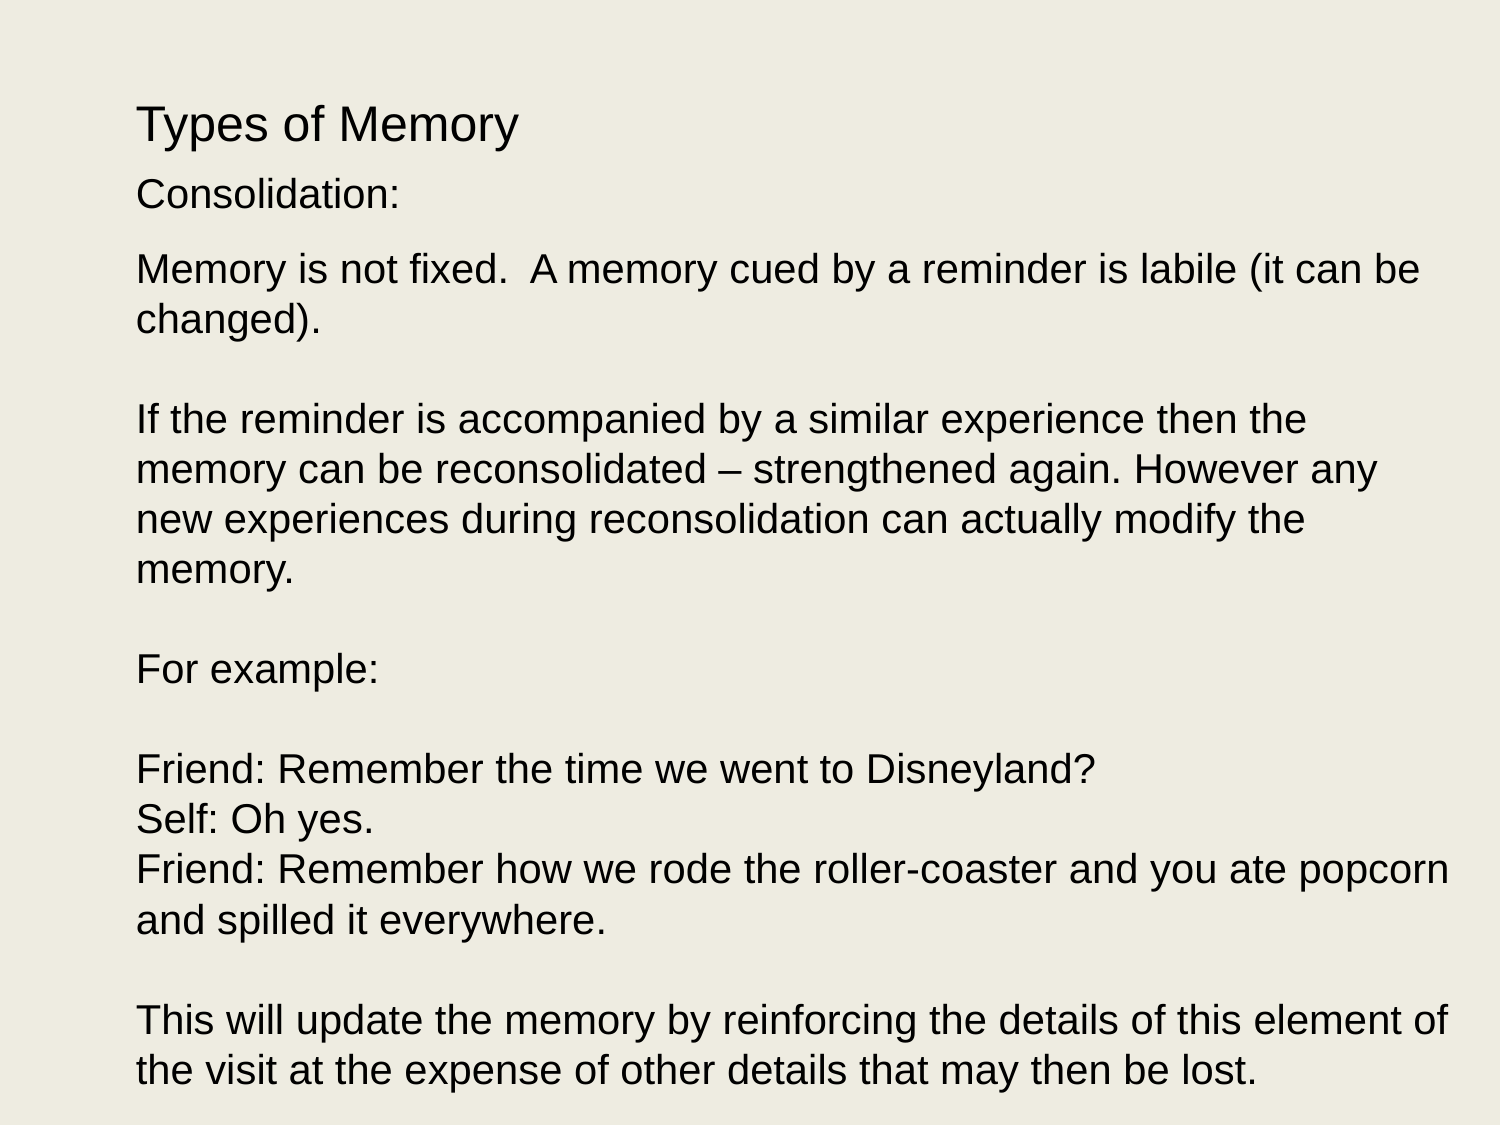

Types of Memory
Consolidation:

Memory is not fixed.  A memory cued by a reminder is labile (it can be changed).

If the reminder is accompanied by a similar experience then the memory can be reconsolidated – strengthened again. However any new experiences during reconsolidation can actually modify the memory.

For example:

Friend: Remember the time we went to Disneyland?
Self: Oh yes.
Friend: Remember how we rode the roller-coaster and you ate popcorn and spilled it everywhere.

This will update the memory by reinforcing the details of this element of the visit at the expense of other details that may then be lost.